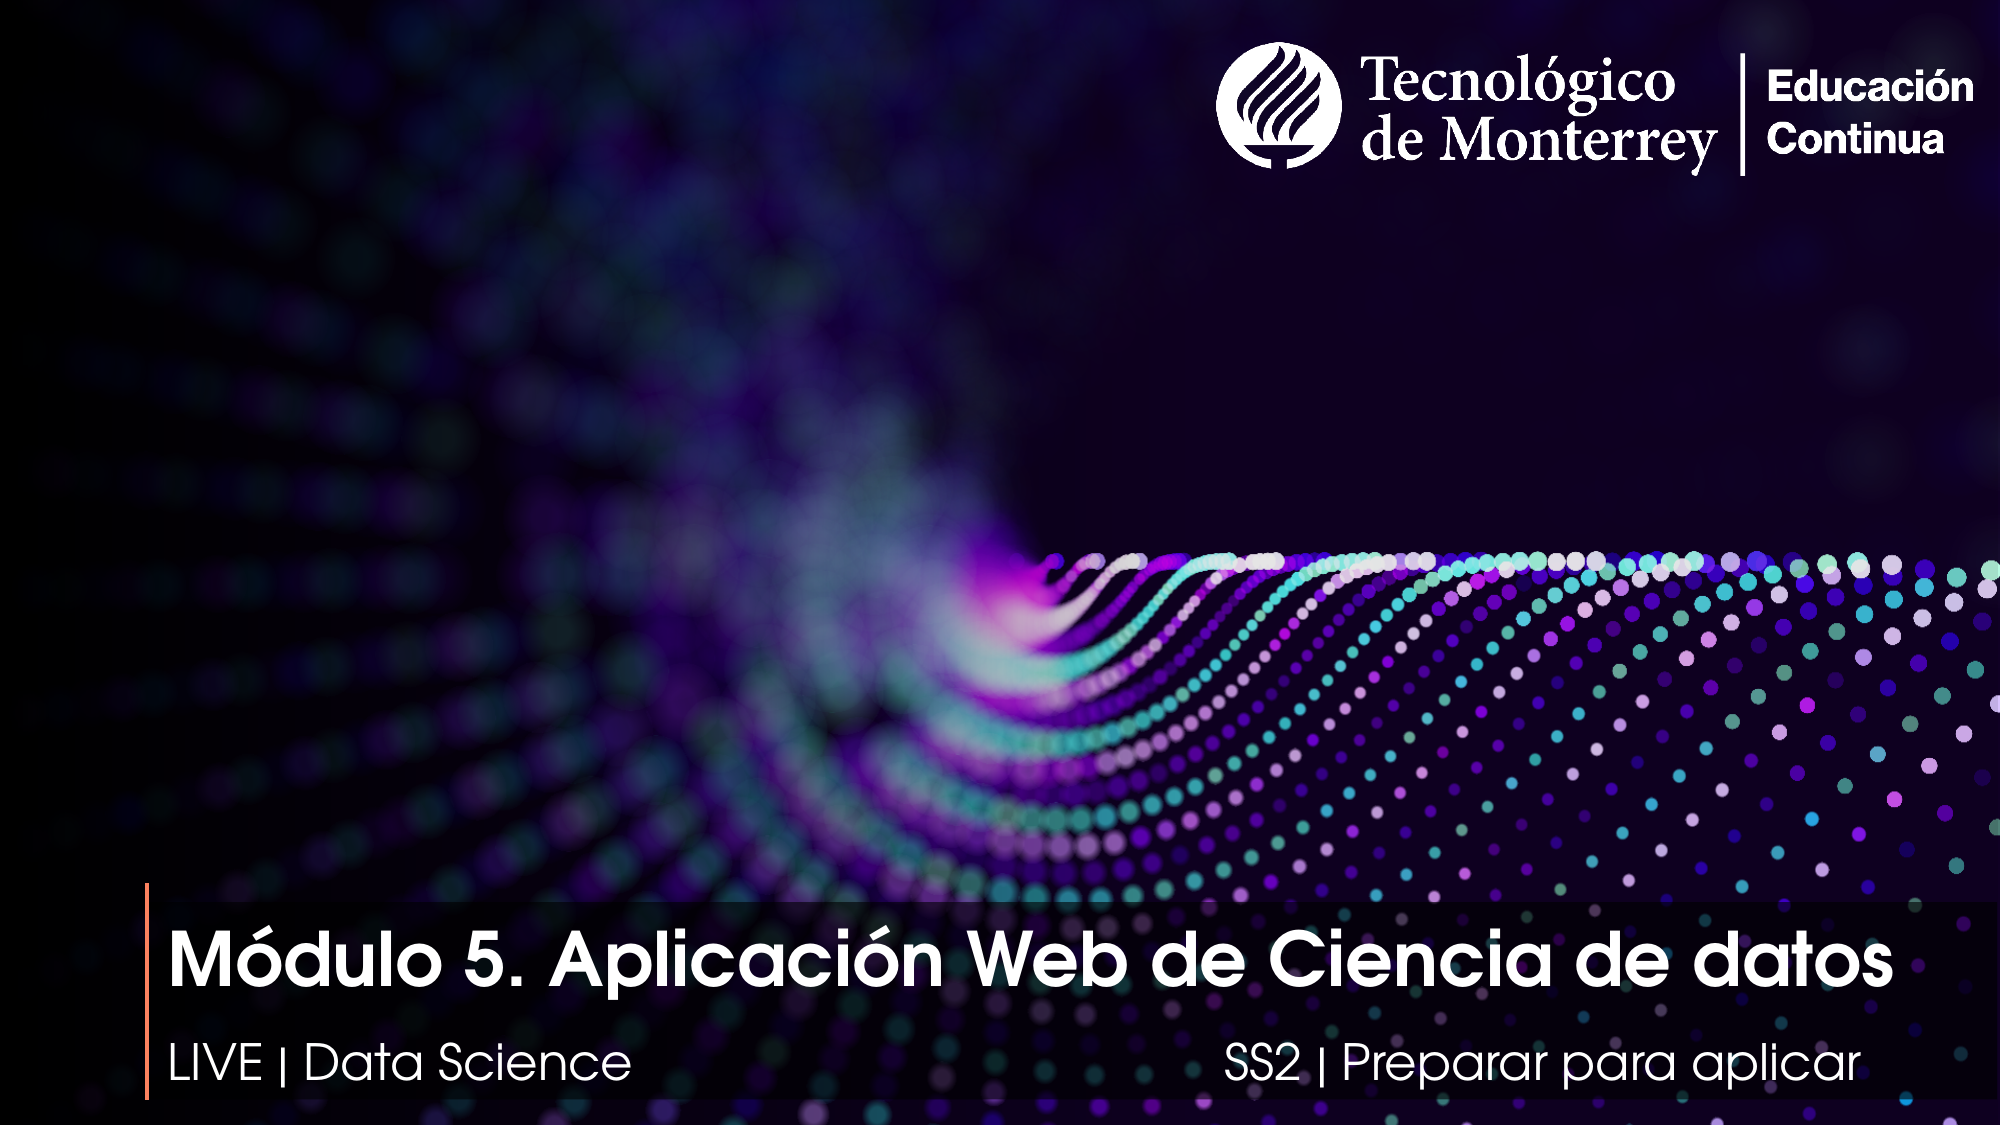

# Módulo 5. Aplicación Web de Ciencia de datos
LIVE | Data Science                                           SS2 | Preparar para aplicar